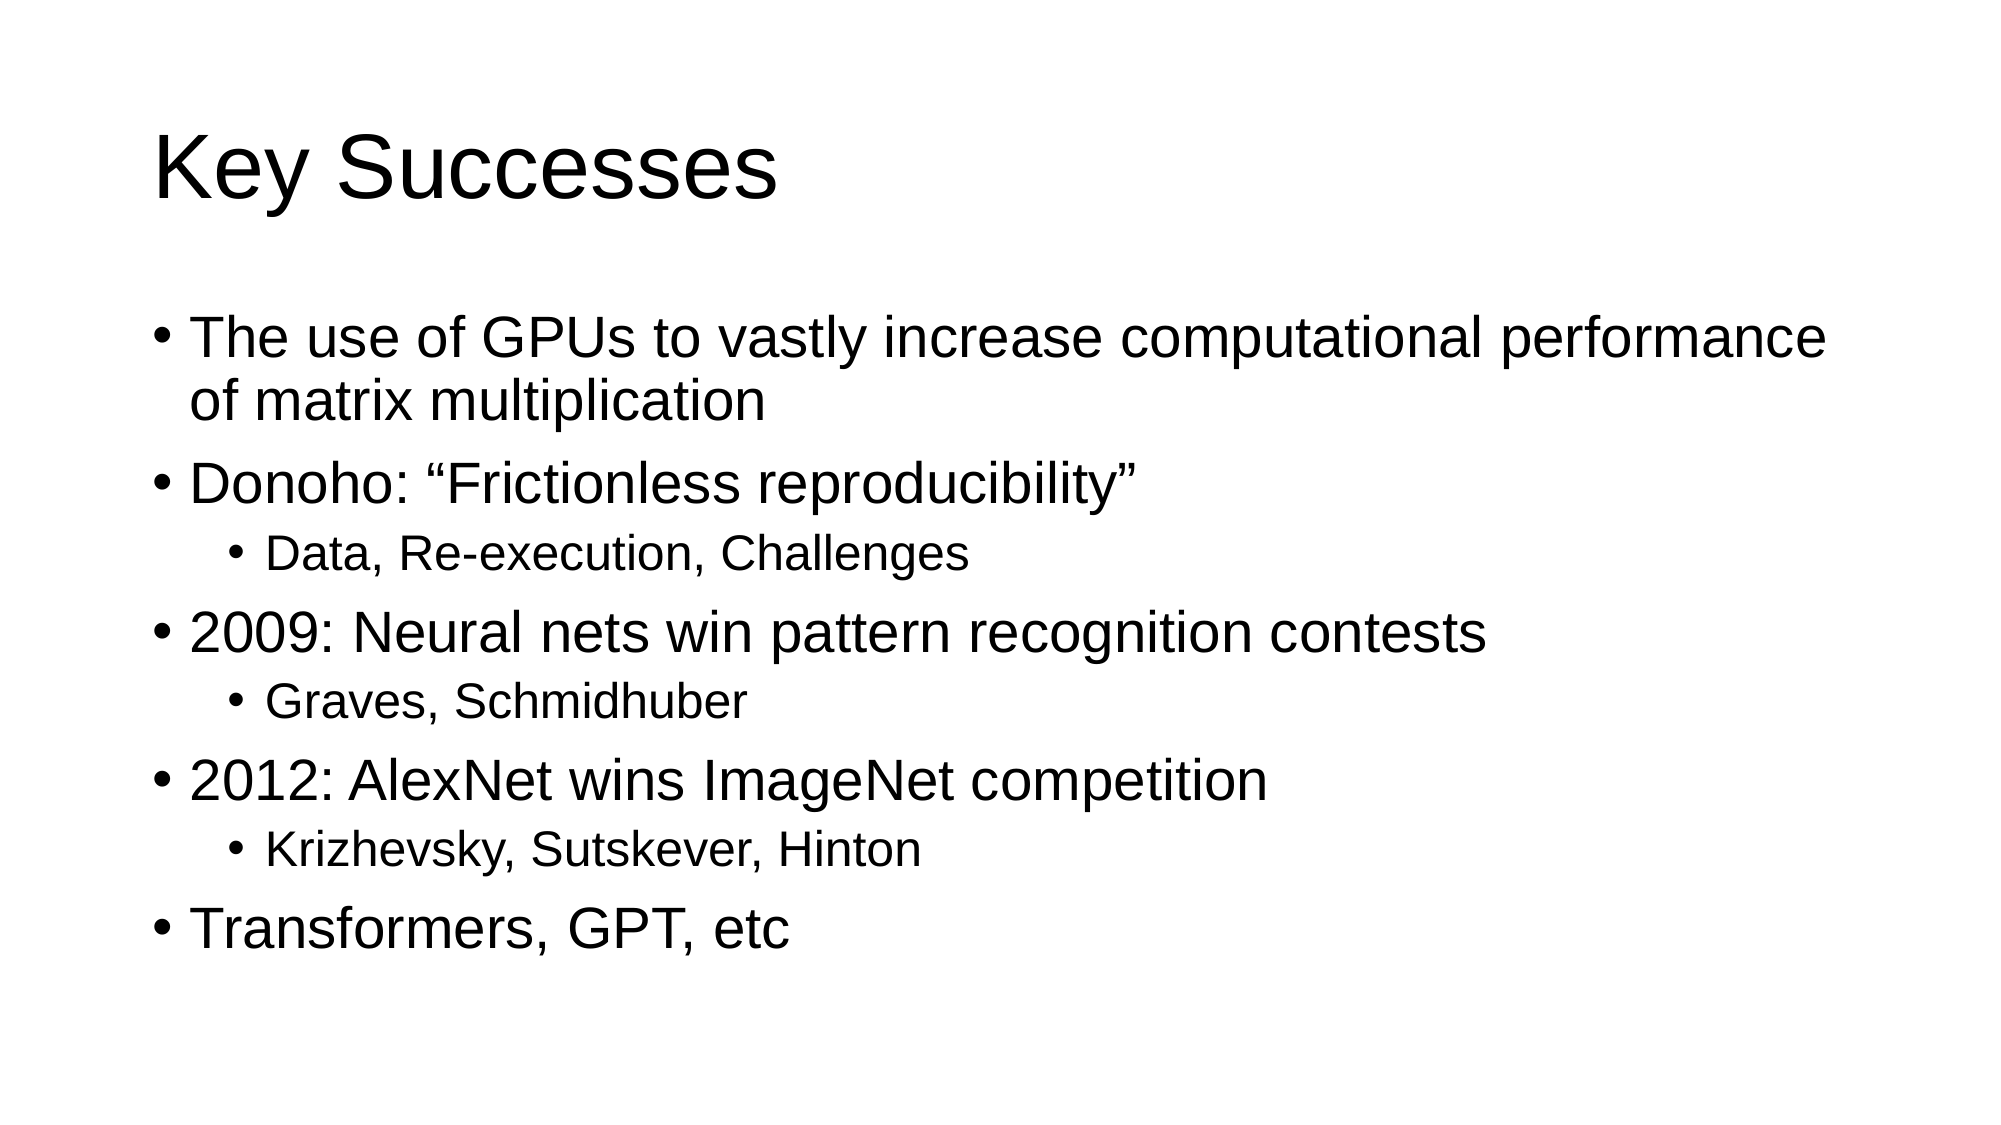

# Key Successes
The use of GPUs to vastly increase computational performance of matrix multiplication
Donoho: “Frictionless reproducibility”
Data, Re-execution, Challenges
2009: Neural nets win pattern recognition contests
Graves, Schmidhuber
2012: AlexNet wins ImageNet competition
Krizhevsky, Sutskever, Hinton
Transformers, GPT, etc